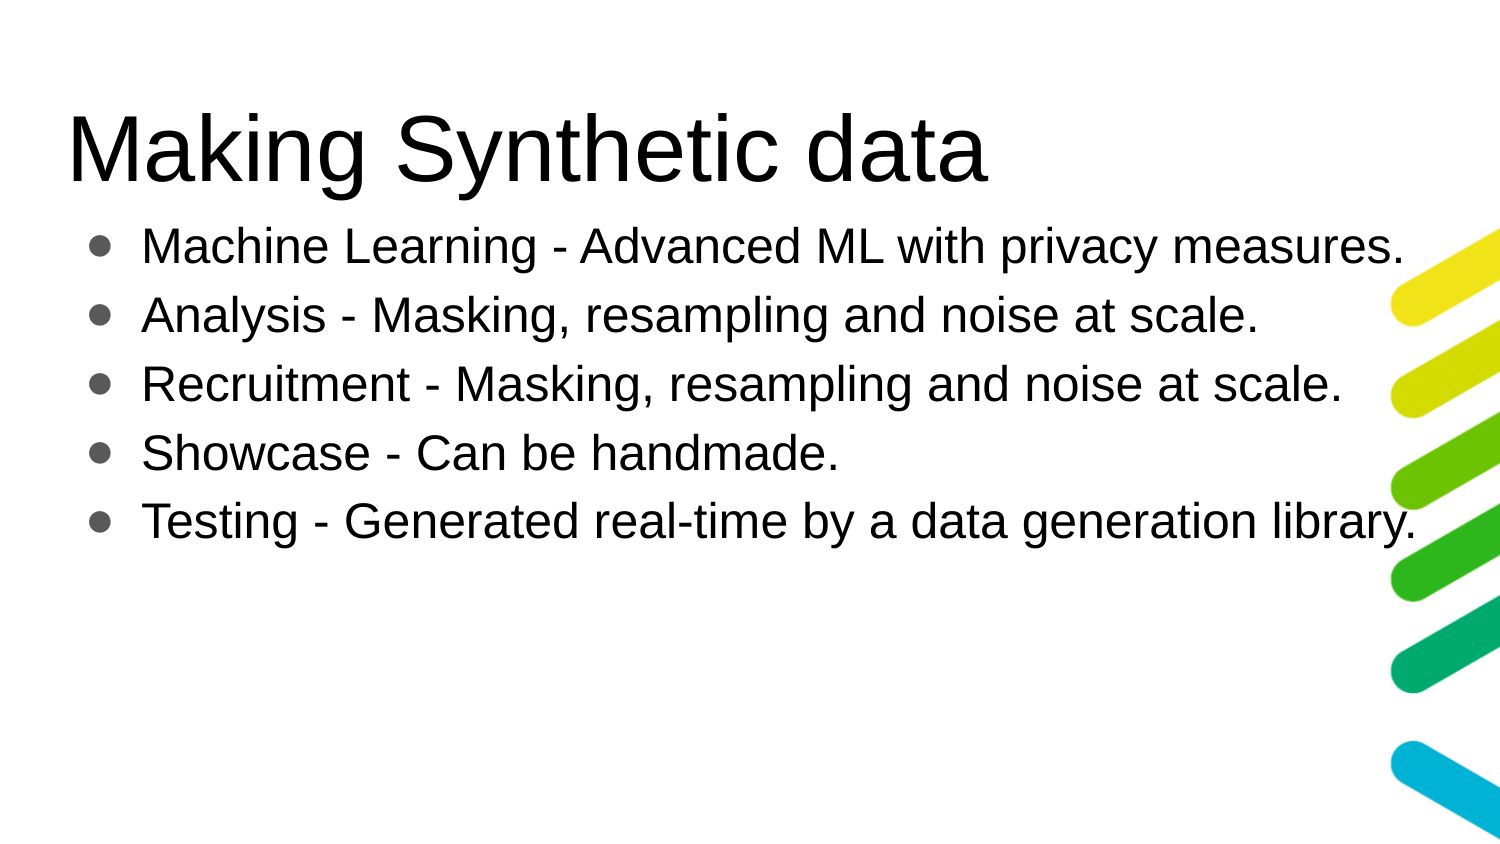

# Making Synthetic data
Machine Learning - Advanced ML with privacy measures.
Analysis - Masking, resampling and noise at scale.
Recruitment - Masking, resampling and noise at scale.
Showcase - Can be handmade.
Testing - Generated real-time by a data generation library.